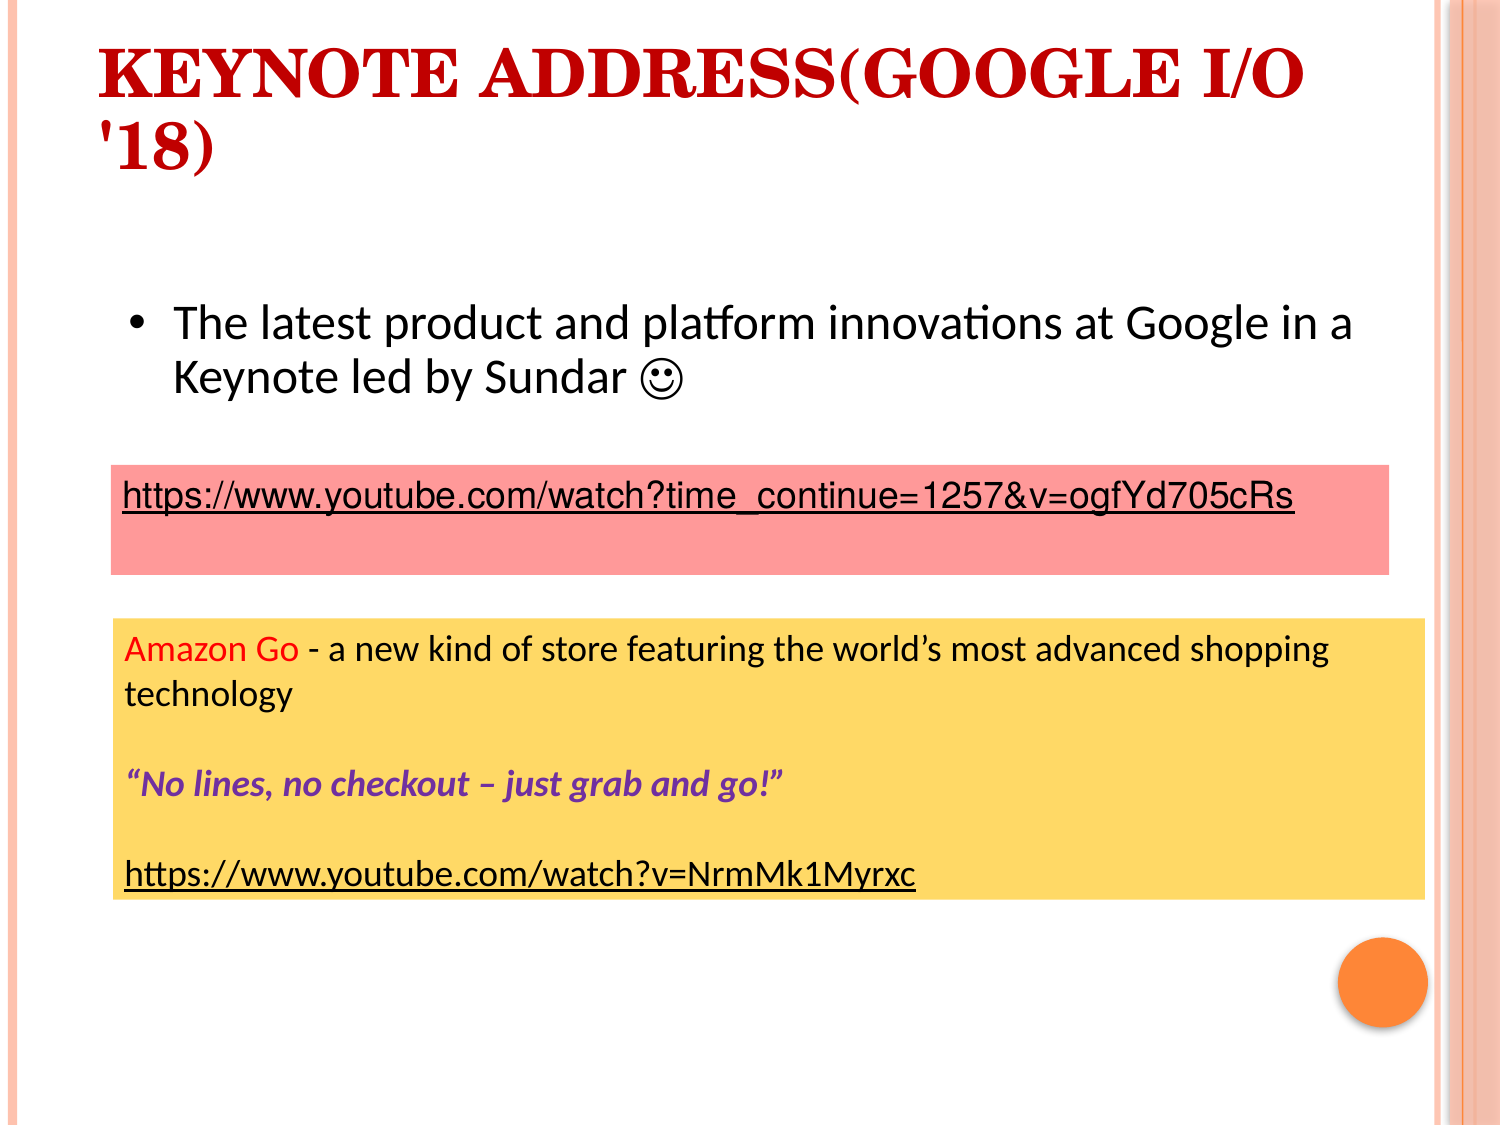

# Keynote Address(Google I/O '18)
The latest product and platform innovations at Google in a Keynote led by Sundar ☺

https://www.youtube.com/watch?time_continue=1257&v=ogfYd705cRs

Amazon Go - a new kind of store featuring the world’s most advanced shopping technology

“No lines, no checkout – just grab and go!”

https://www.youtube.com/watch?v=NrmMk1Myrxc